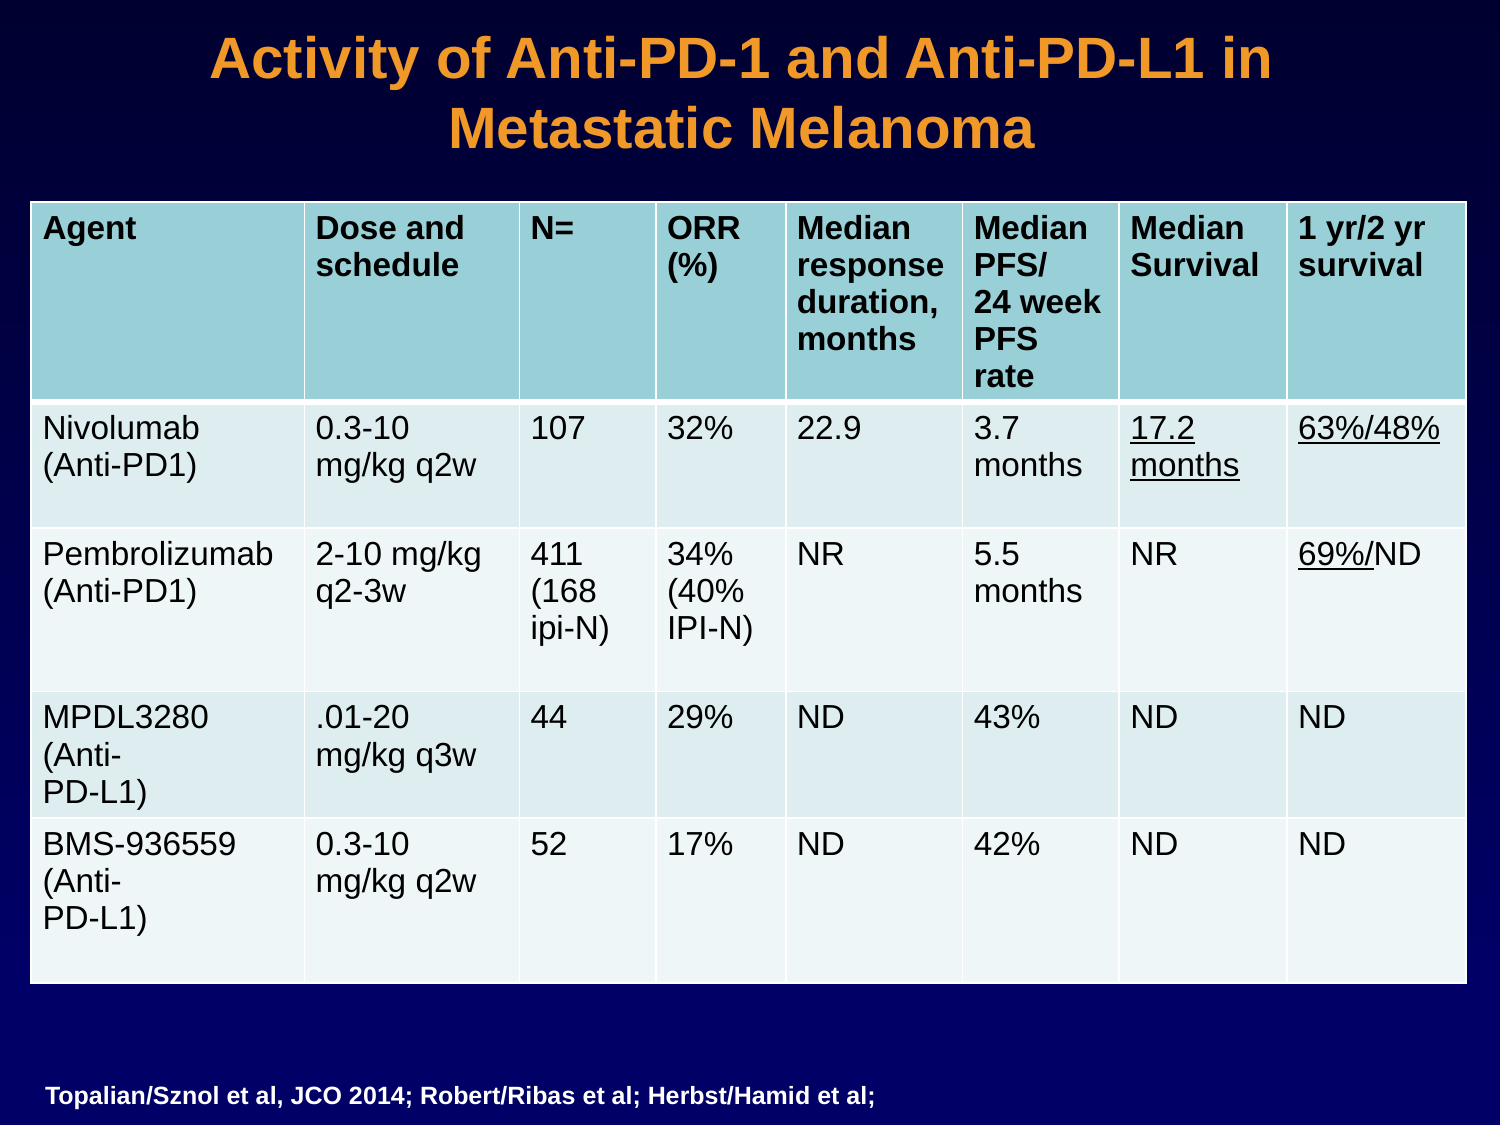

Activity of Anti-PD-1 and Anti-PD-L1 in
Metastatic Melanoma
| Agent | Dose and schedule | N= | ORR (%) | Median response duration, months | Median PFS/ 24 week PFS rate | Median Survival | 1 yr/2 yr survival |
| --- | --- | --- | --- | --- | --- | --- | --- |
| Nivolumab (Anti-PD1) | 0.3-10 mg/kg q2w | 107 | 32% | 22.9 | 3.7 months | 17.2 months | 63%/48% |
| Pembrolizumab (Anti-PD1) | 2-10 mg/kg q2-3w | 411 (168 ipi-N) | 34% (40% IPI-N) | NR | 5.5 months | NR | 69%/ND |
| MPDL3280 (Anti- PD-L1) | .01-20 mg/kg q3w | 44 | 29% | ND | 43% | ND | ND |
| BMS-936559 (Anti- PD-L1) | 0.3-10 mg/kg q2w | 52 | 17% | ND | 42% | ND | ND |
Topalian/Sznol et al, JCO 2014; Robert/Ribas et al; Herbst/Hamid et al;